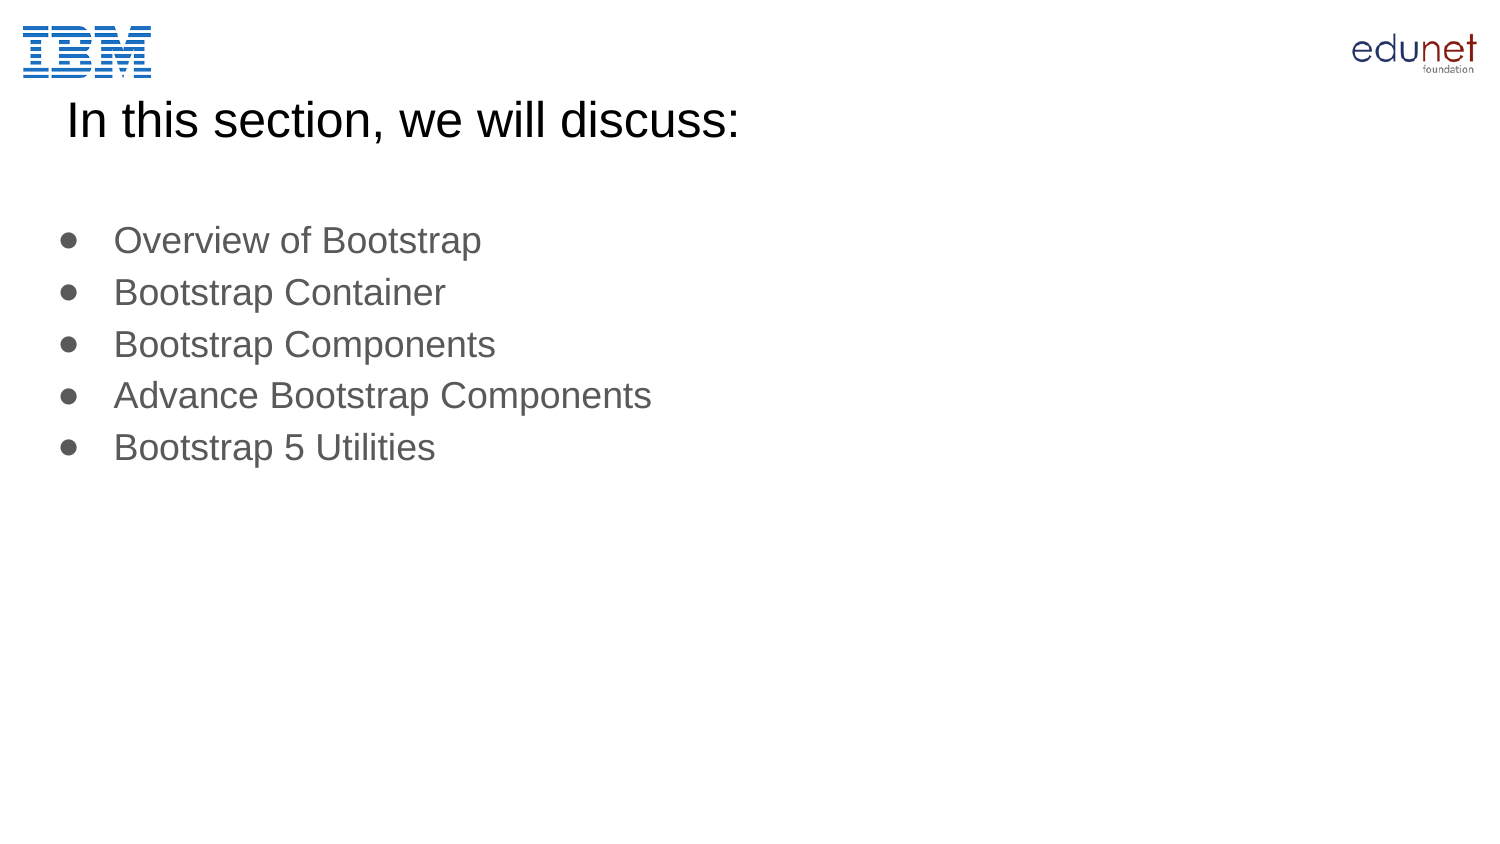

# In this section, we will discuss:
Overview of Bootstrap
Bootstrap Container
Bootstrap Components
Advance Bootstrap Components
Bootstrap 5 Utilities